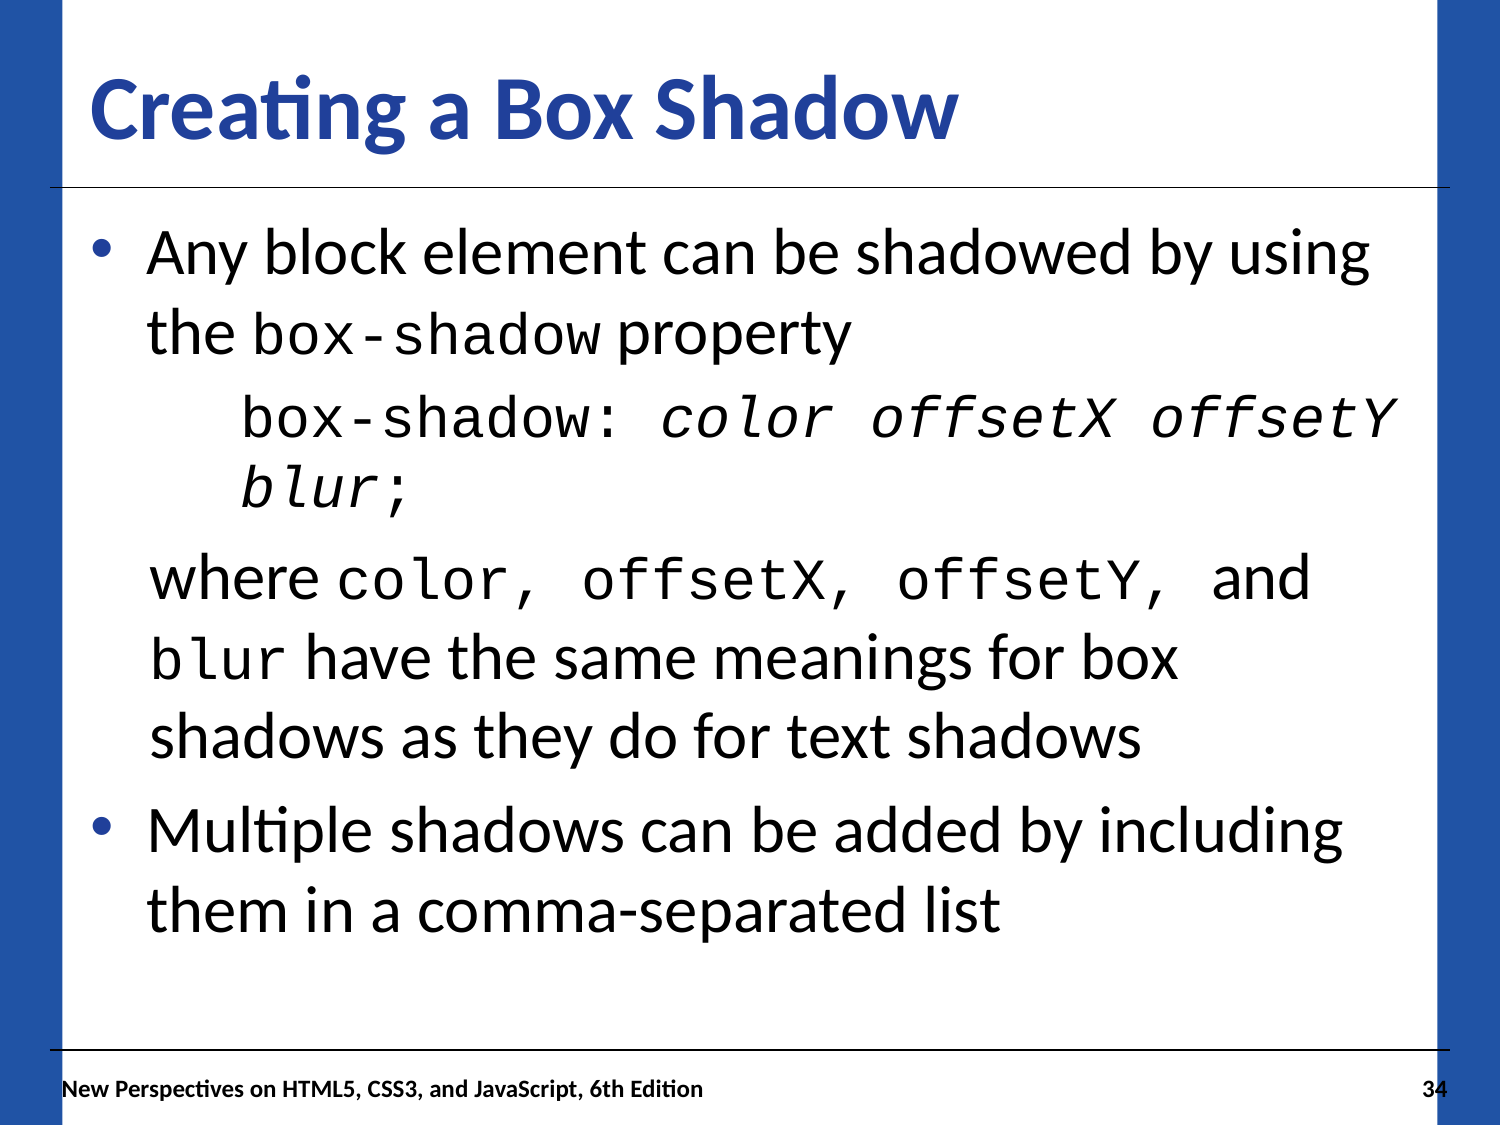

# Creating a Box Shadow
Any block element can be shadowed by using the box-shadow property
box-shadow: color offsetX offsetY blur;
	where color, offsetX, offsetY, and blur have the same meanings for box shadows as they do for text shadows
Multiple shadows can be added by including them in a comma-separated list
New Perspectives on HTML5, CSS3, and JavaScript, 6th Edition
34